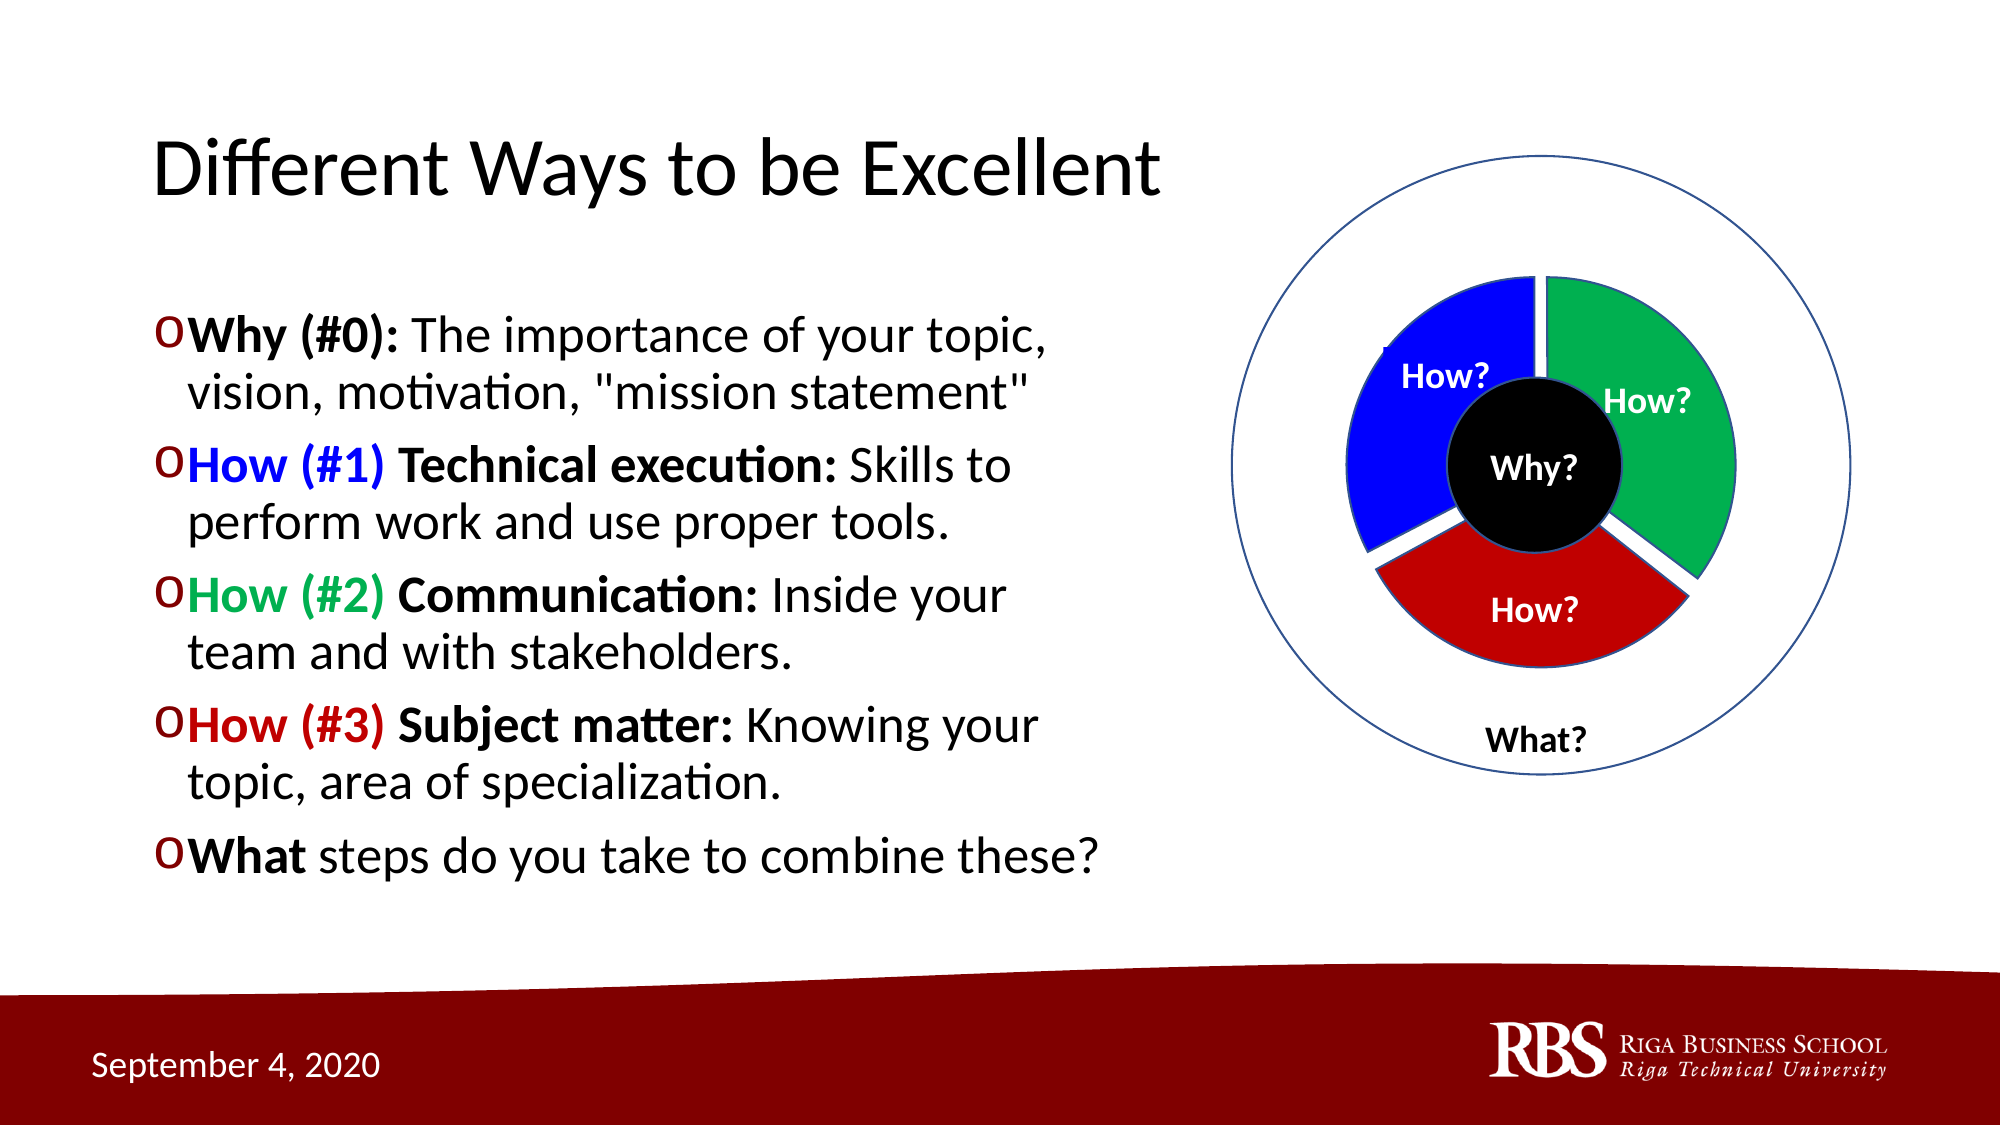

# Different Ways to be Excellent

Why (#0): The importance of your topic, vision, motivation, "mission statement"
How (#1) Technical execution: Skills to perform work and use proper tools.
How (#2) Communication: Inside your team and with stakeholders.
How (#3) Subject matter: Knowing your topic, area of specialization.
What steps do you take to combine these?
How?
How?
Why?
How?
What?
September 4, 2020